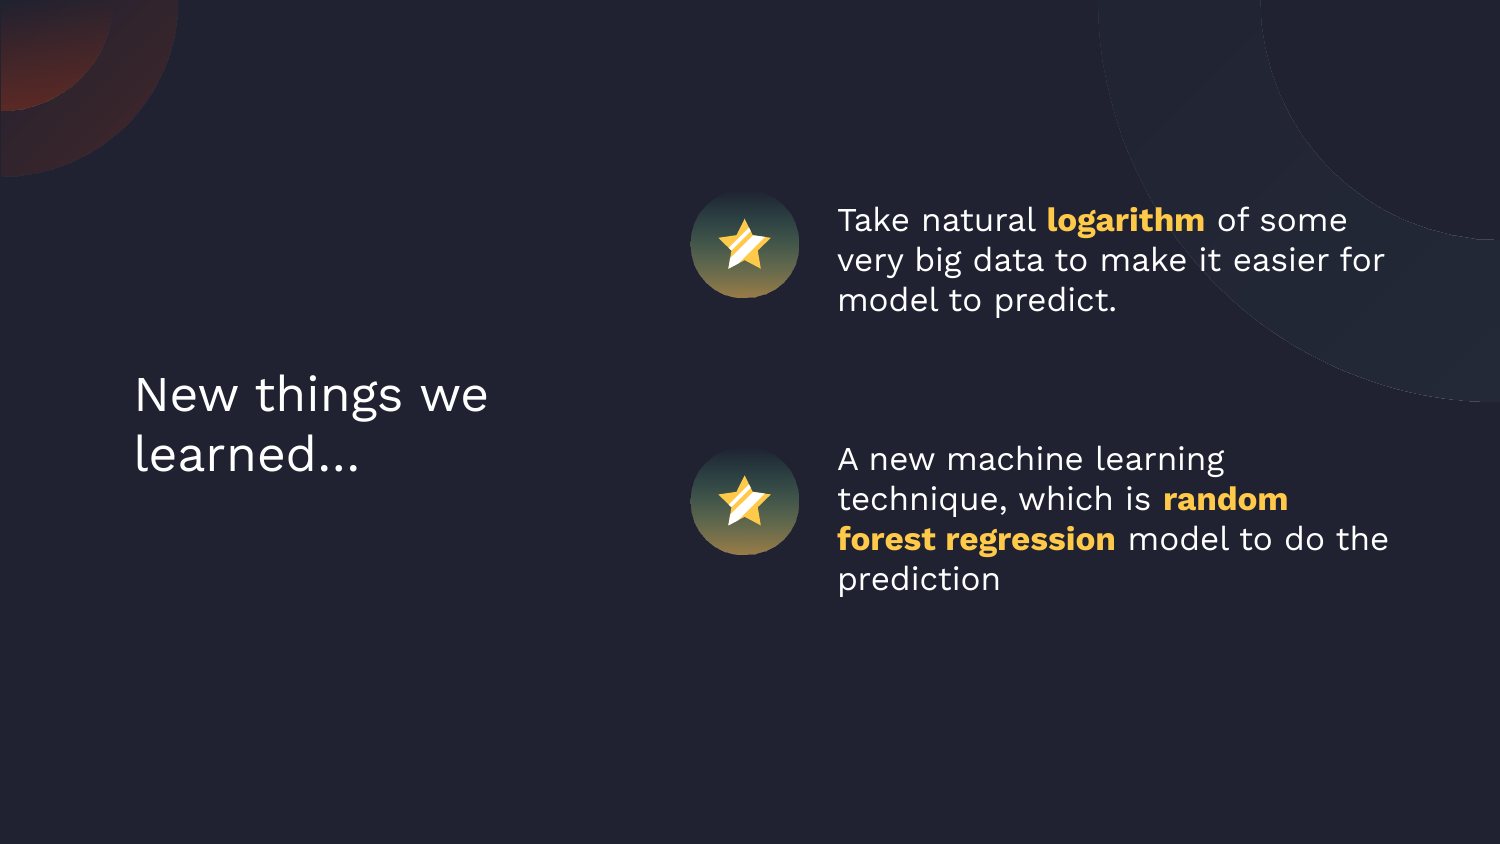

Take natural logarithm of some very big data to make it easier for model to predict.

A new machine learning technique, which is random forest regression model to do the prediction

# New things we learned…